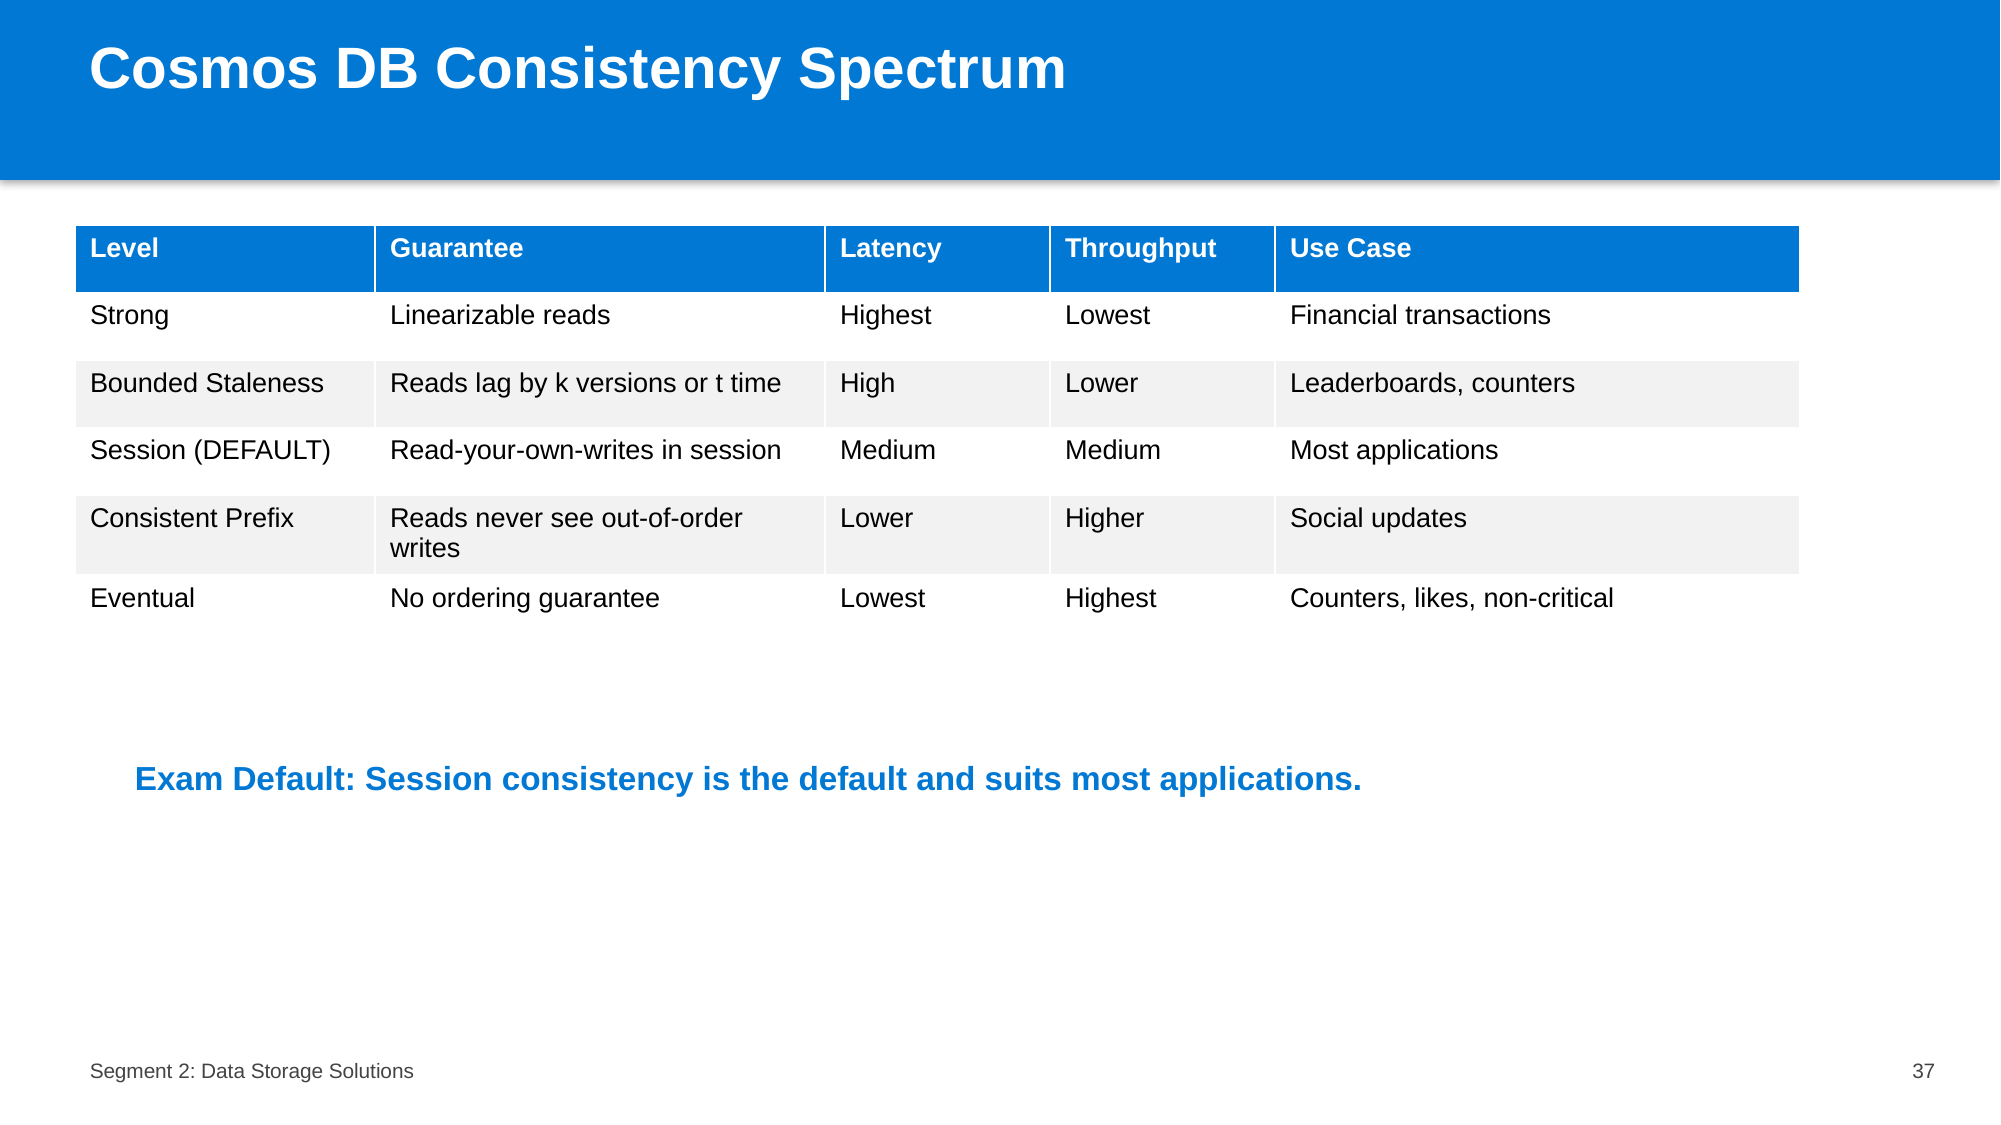

Cosmos DB Consistency Spectrum
| Level | Guarantee | Latency | Throughput | Use Case |
| --- | --- | --- | --- | --- |
| Strong | Linearizable reads | Highest | Lowest | Financial transactions |
| Bounded Staleness | Reads lag by k versions or t time | High | Lower | Leaderboards, counters |
| Session (DEFAULT) | Read-your-own-writes in session | Medium | Medium | Most applications |
| Consistent Prefix | Reads never see out-of-order writes | Lower | Higher | Social updates |
| Eventual | No ordering guarantee | Lowest | Highest | Counters, likes, non-critical |
Exam Default: Session consistency is the default and suits most applications.
Segment 2: Data Storage Solutions
37